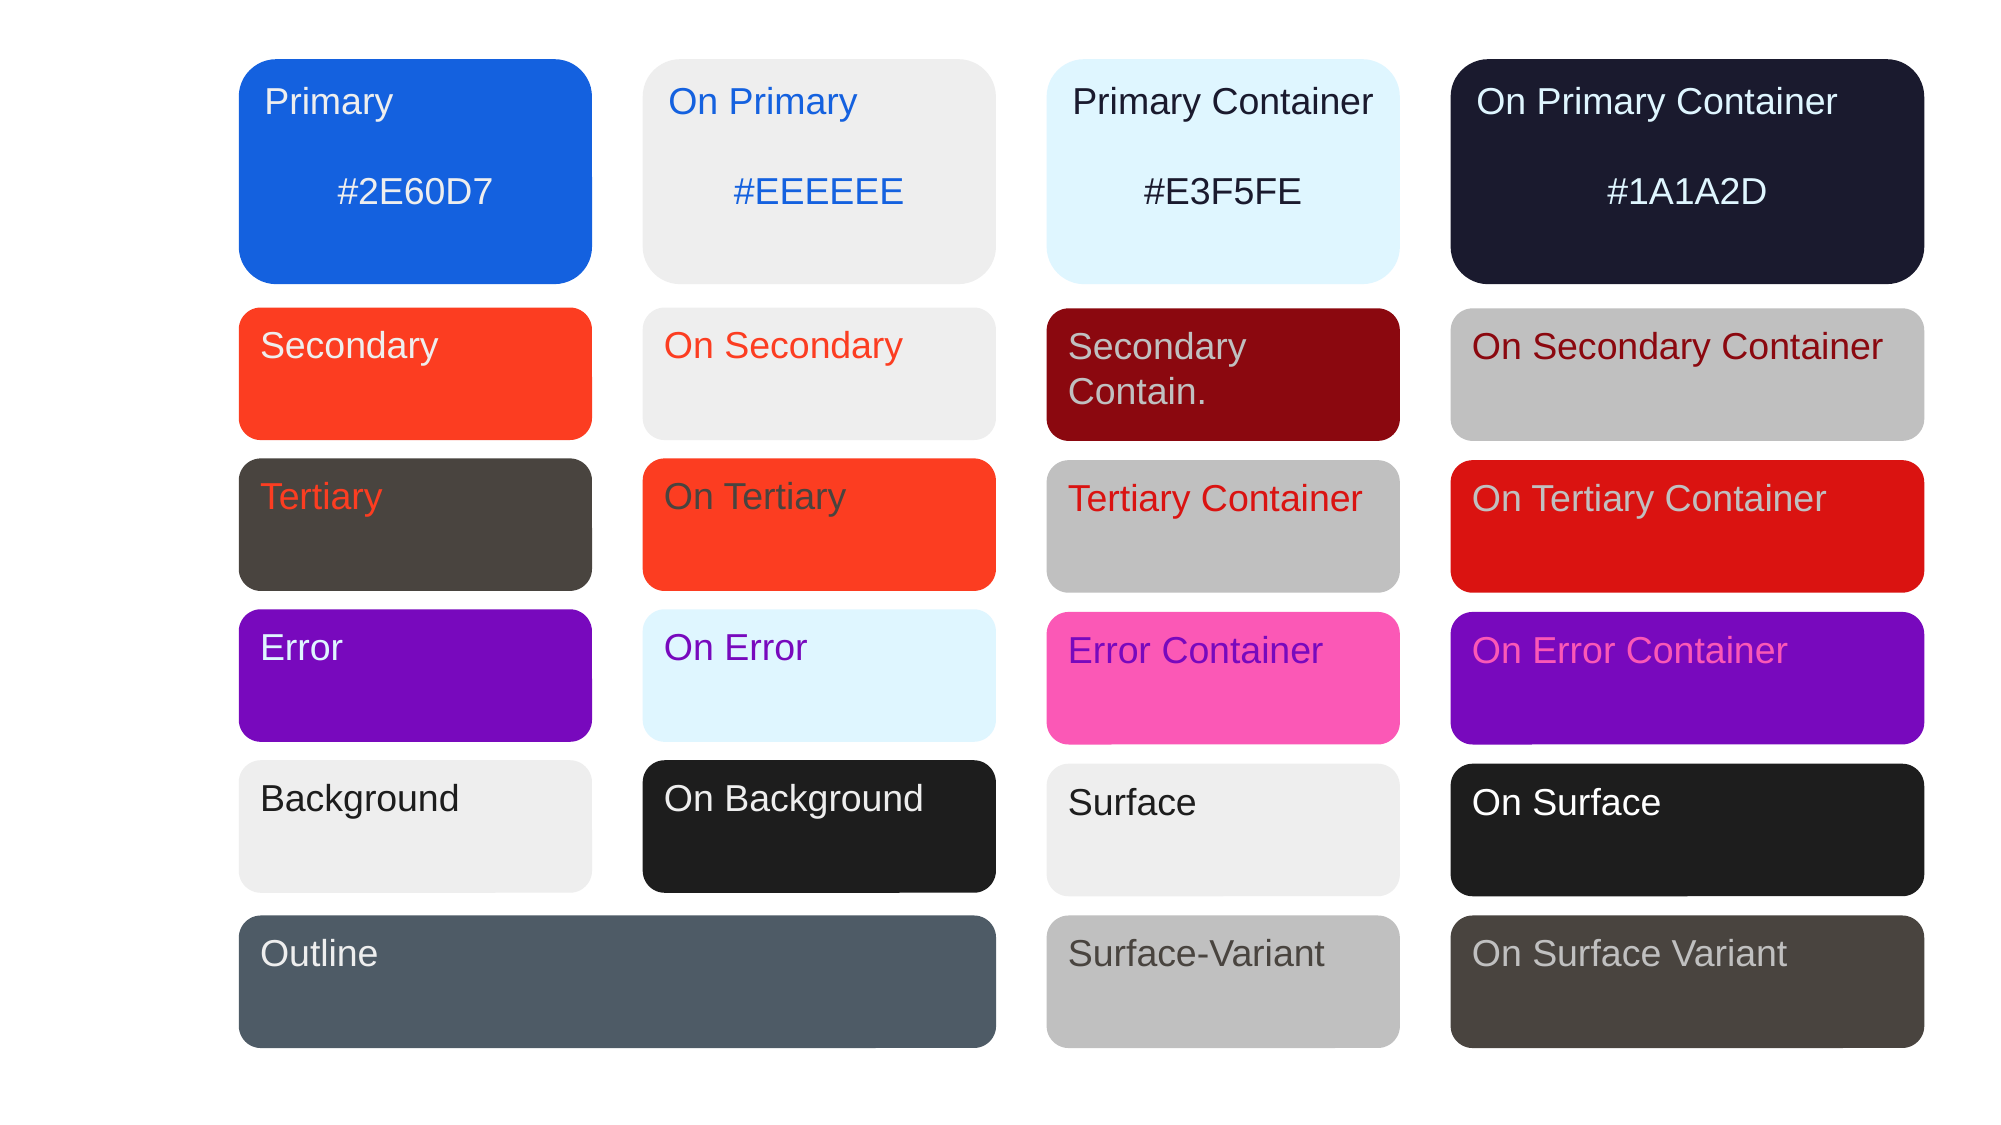

Primary

#2E60D7
On Primary

#EEEEEE
Primary Container

#E3F5FE
On Primary Container

#1A1A2D
Secondary
On Secondary
Secondary Contain.
On Secondary Container
Tertiary
On Tertiary
Tertiary Container
On Tertiary Container
Error
On Error
Error Container
On Error Container
Background
On Background
Surface
On Surface
Outline
Surface-Variant
On Surface Variant